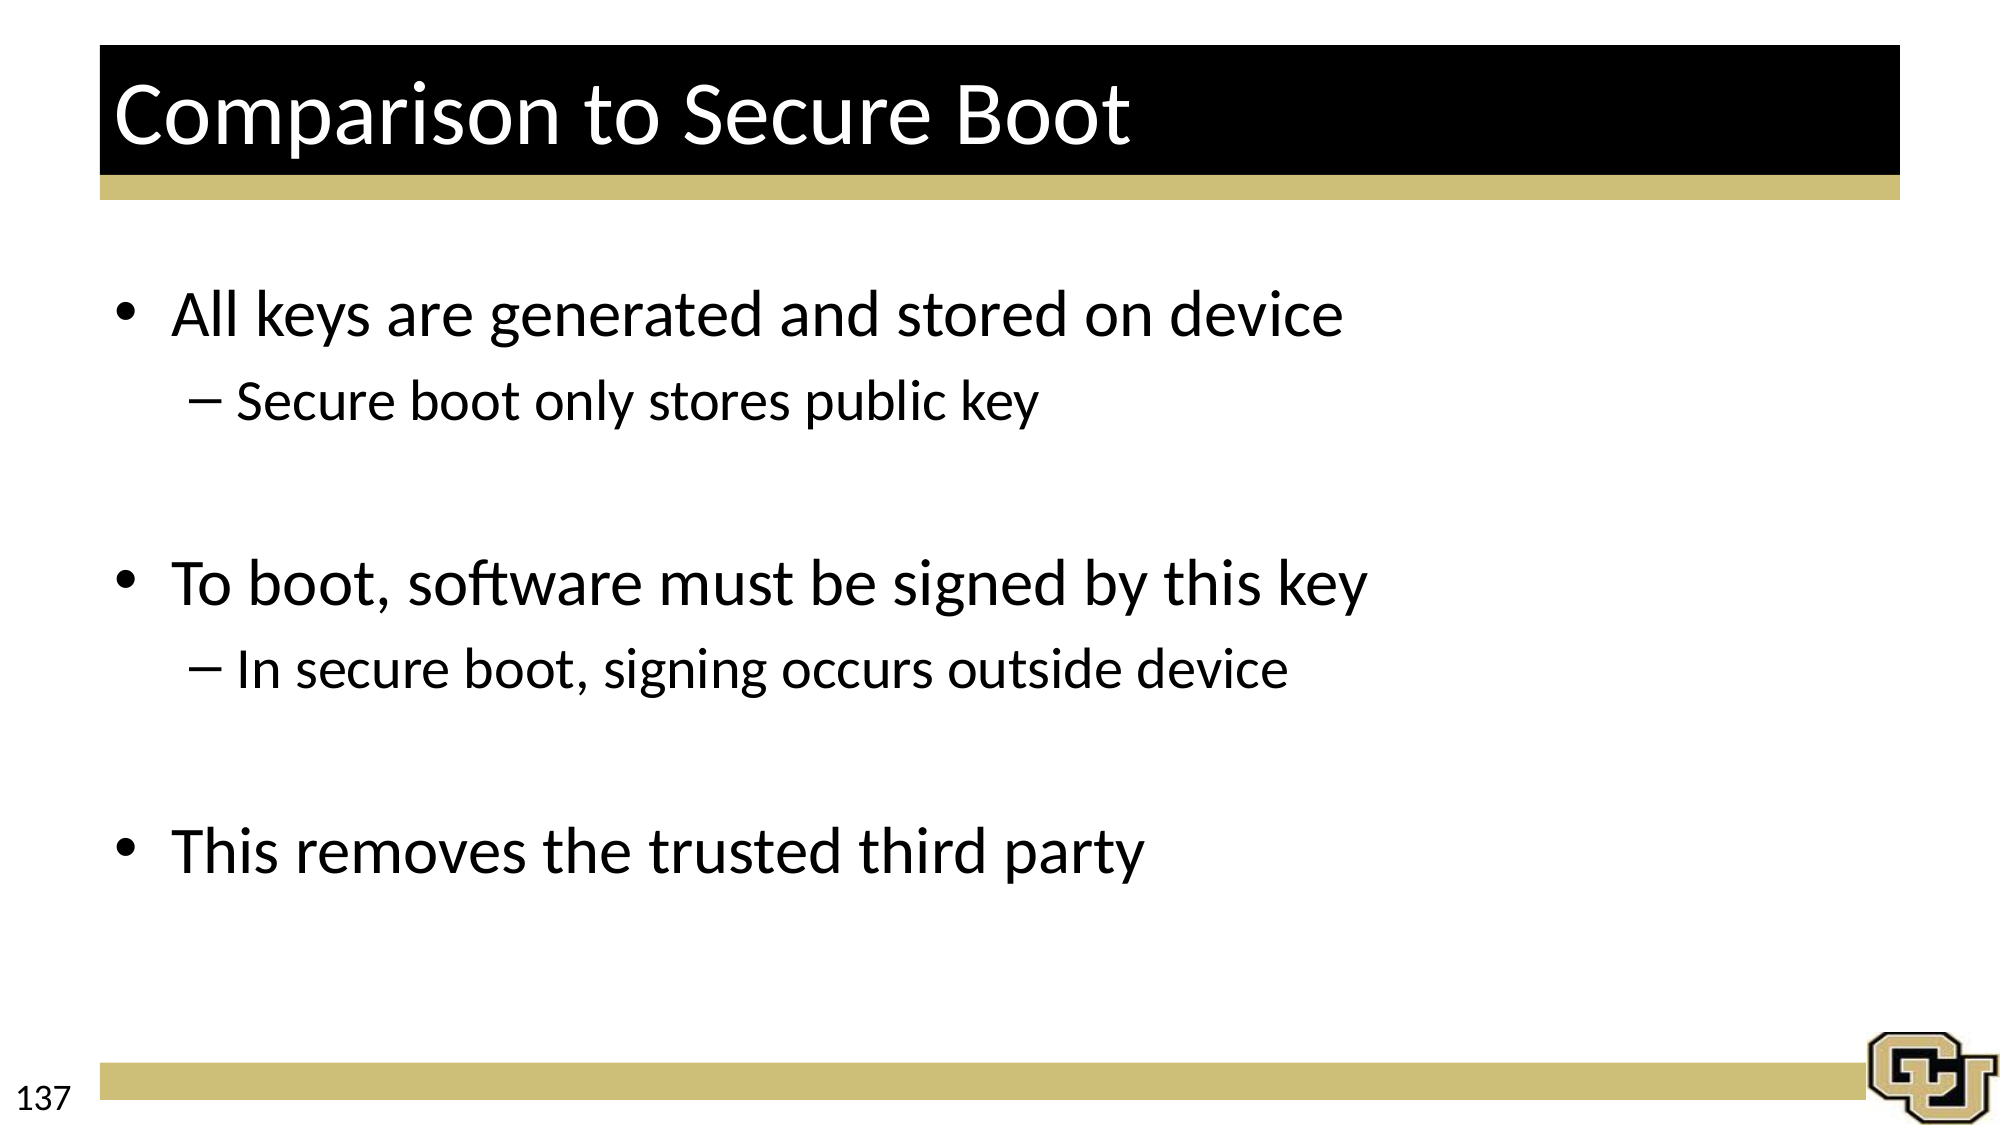

# Comparison to Secure Boot
All keys are generated and stored on device
Secure boot only stores public key

To boot, software must be signed by this key
In secure boot, signing occurs outside device

This removes the trusted third party
137